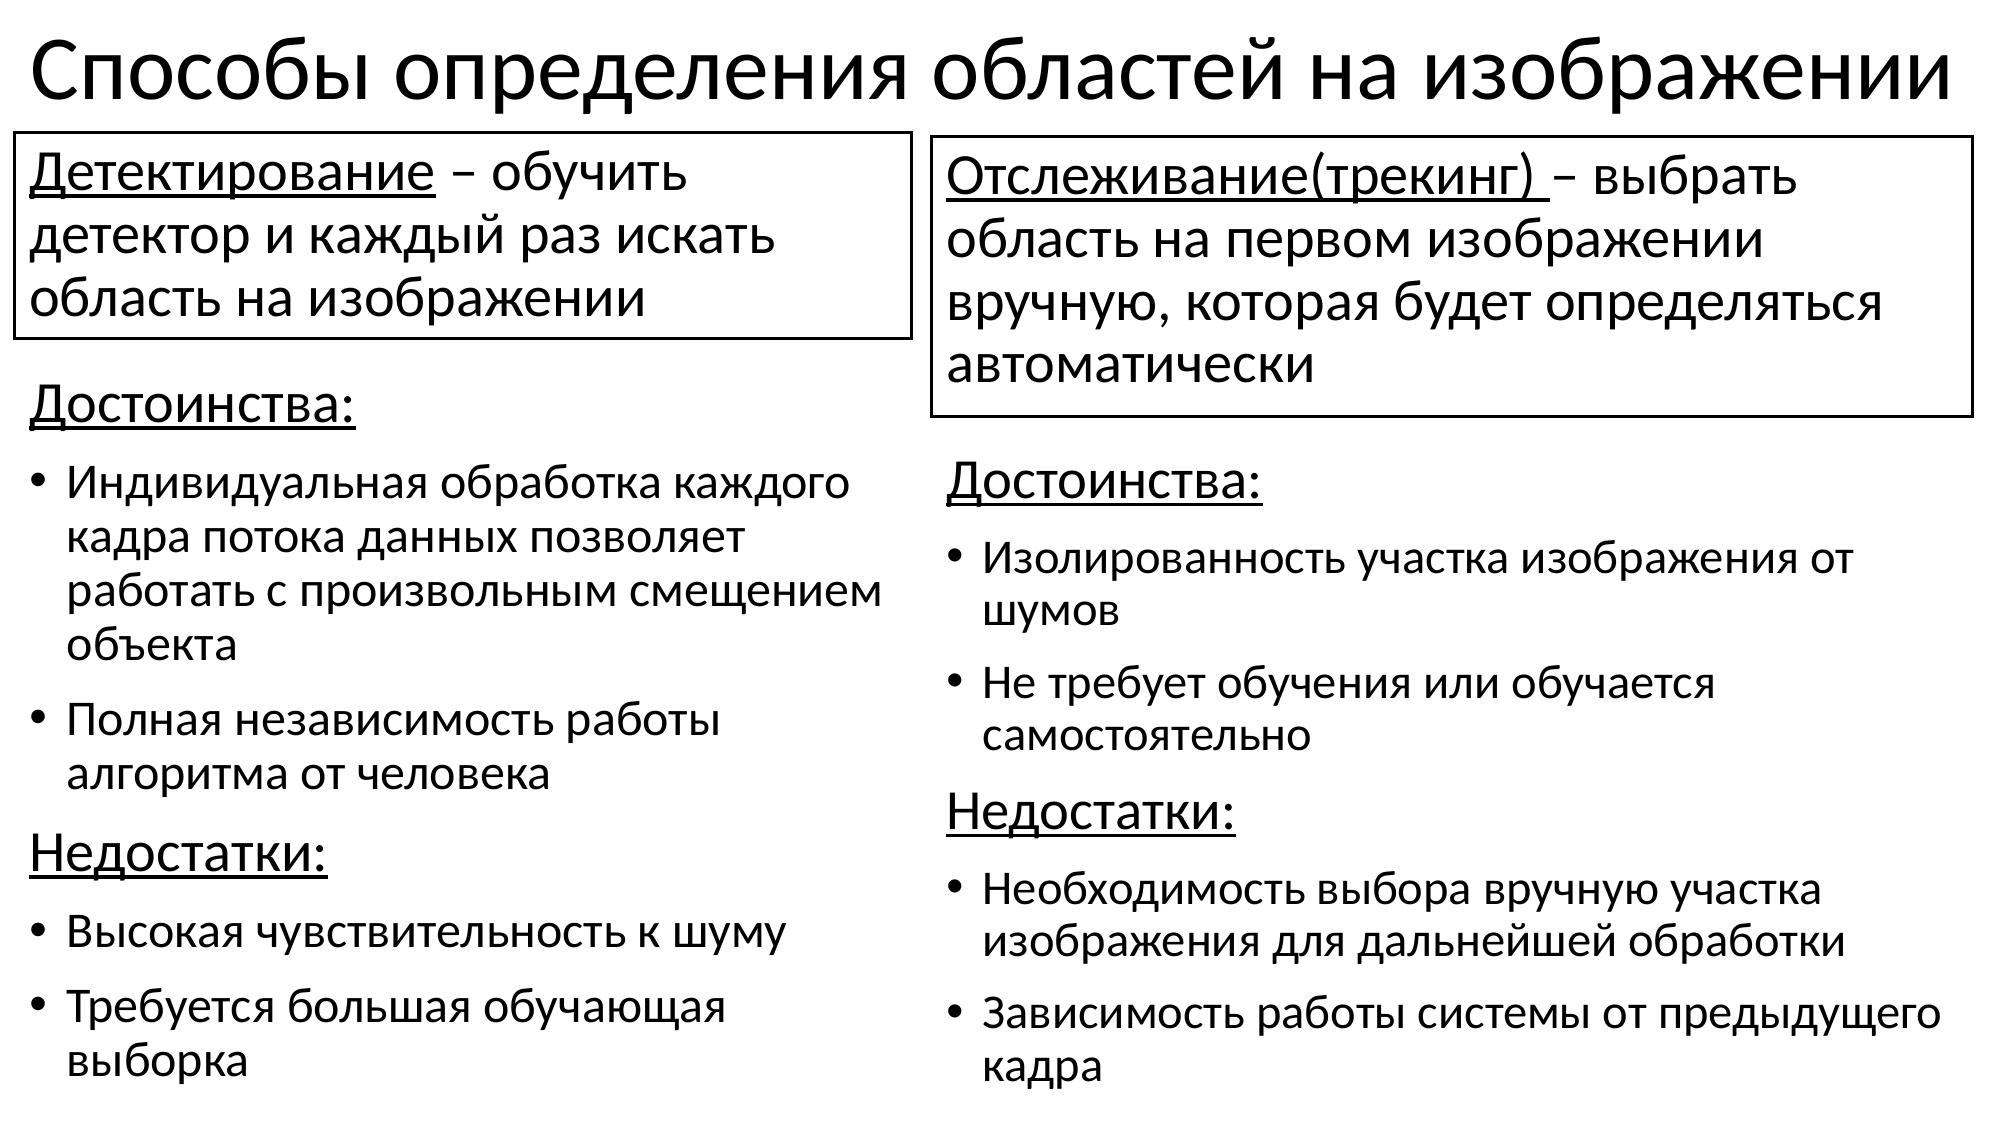

Способы определения областей на изображении
Детектирование – обучить детектор и каждый раз искать область на изображении
Отслеживание(трекинг) – выбрать область на первом изображении вручную, которая будет определяться автоматически
Достоинства:
Индивидуальная обработка каждого кадра потока данных позволяет работать с произвольным смещением объекта
Полная независимость работы алгоритма от человека
Недостатки:
Высокая чувствительность к шуму
Требуется большая обучающая выборка

Достоинства:
Изолированность участка изображения от шумов
Не требует обучения или обучается самостоятельно
Недостатки:
Необходимость выбора вручную участка изображения для дальнейшей обработки
Зависимость работы системы от предыдущего кадра